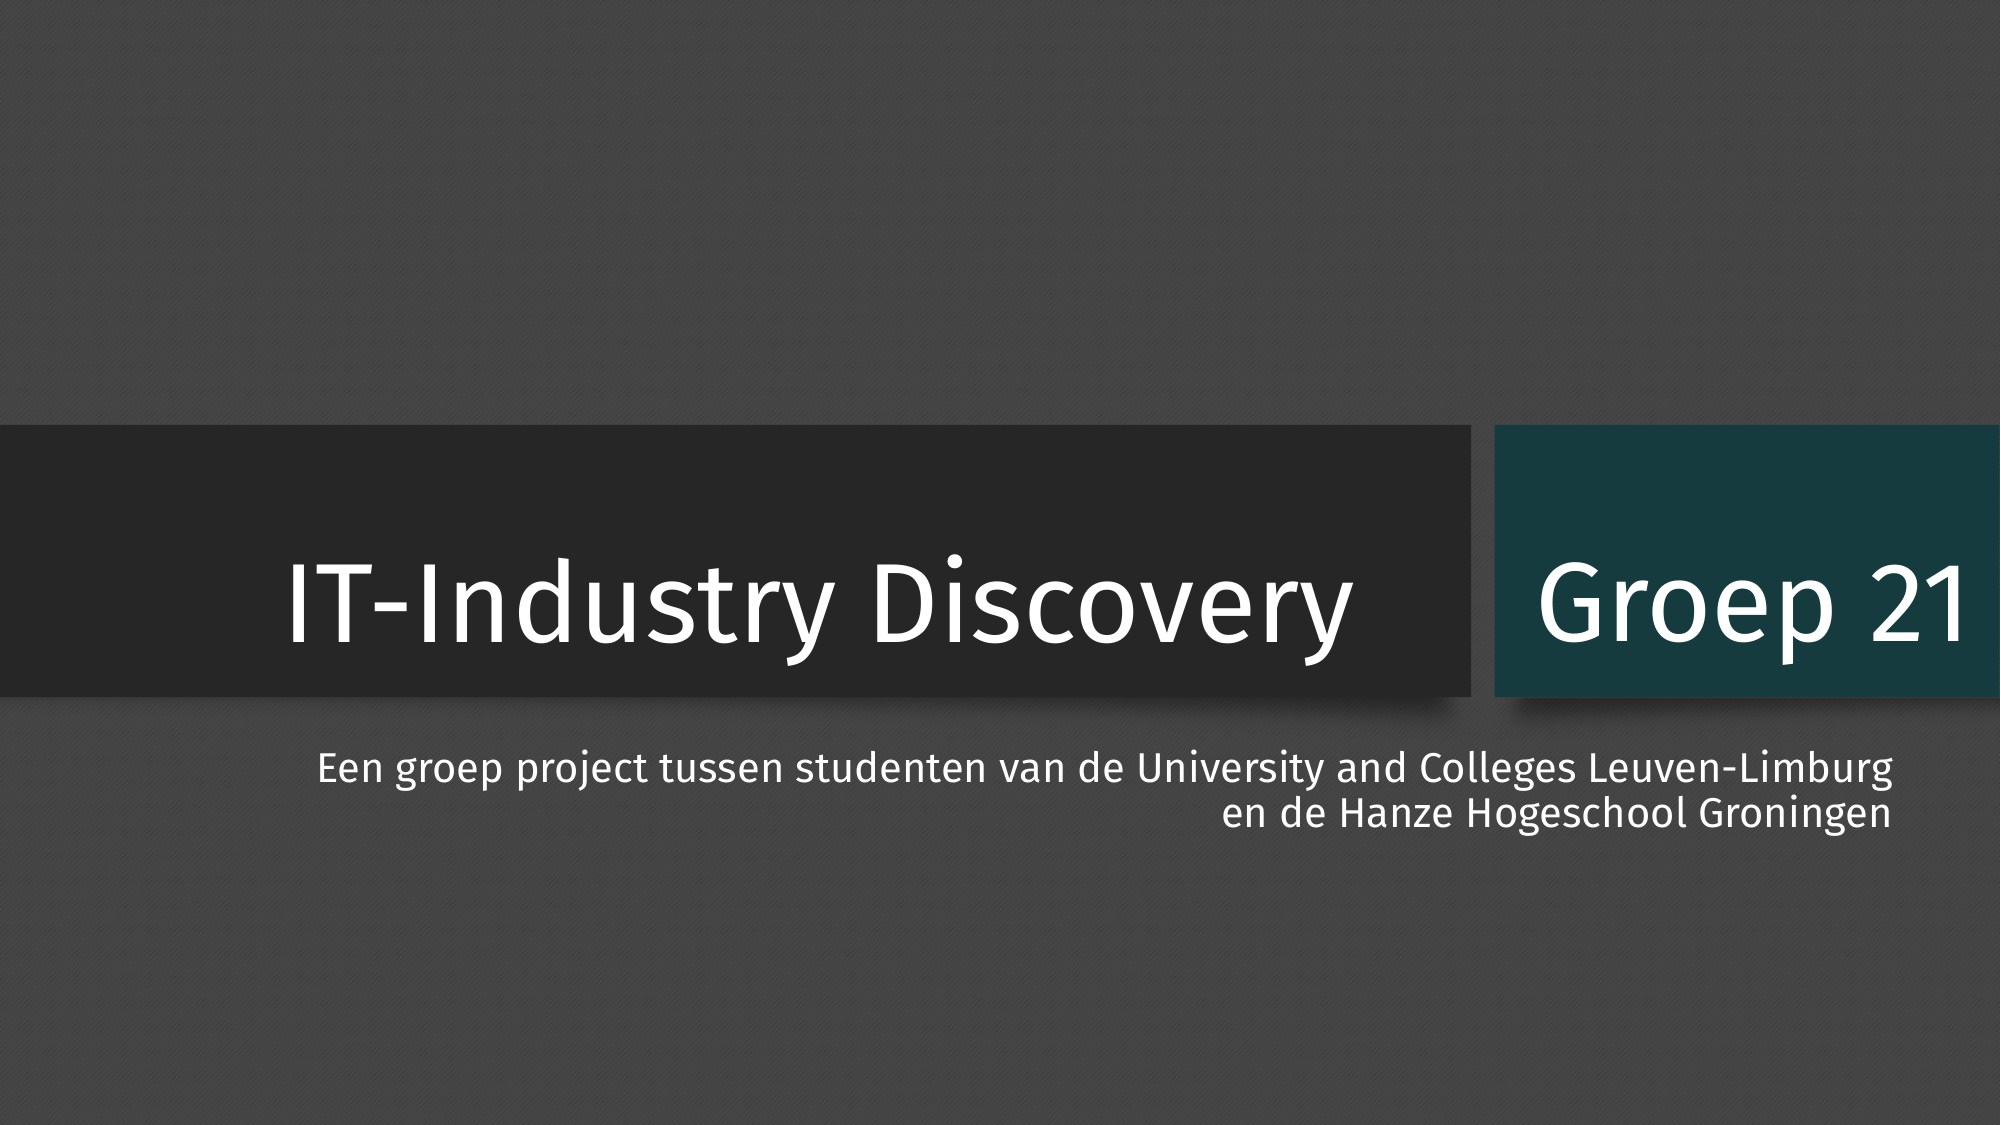

# Groep 21
IT-Industry Discovery
Een groep project tussen studenten van de University and Colleges Leuven-Limburg en de Hanze Hogeschool Groningen